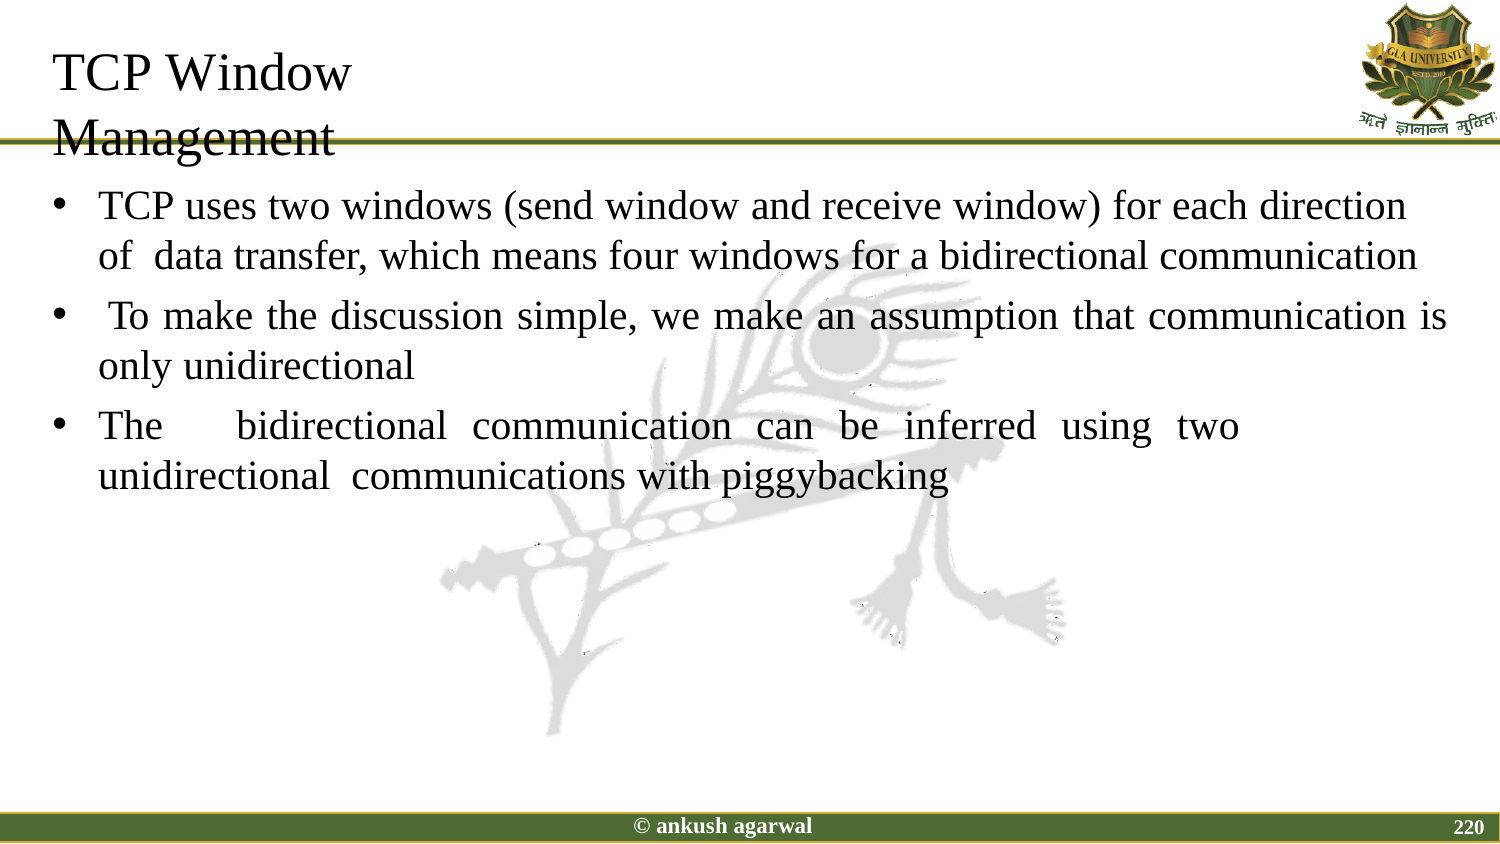

# TCP Window Management
TCP uses two windows (send window and receive window) for each direction of  data transfer, which means four windows for a bidirectional communication
To make the discussion simple, we make an assumption that communication is
only unidirectional
The	bidirectional	communication	can	be	inferred	using	two	unidirectional  communications with piggybacking
© ankush agarwal
220